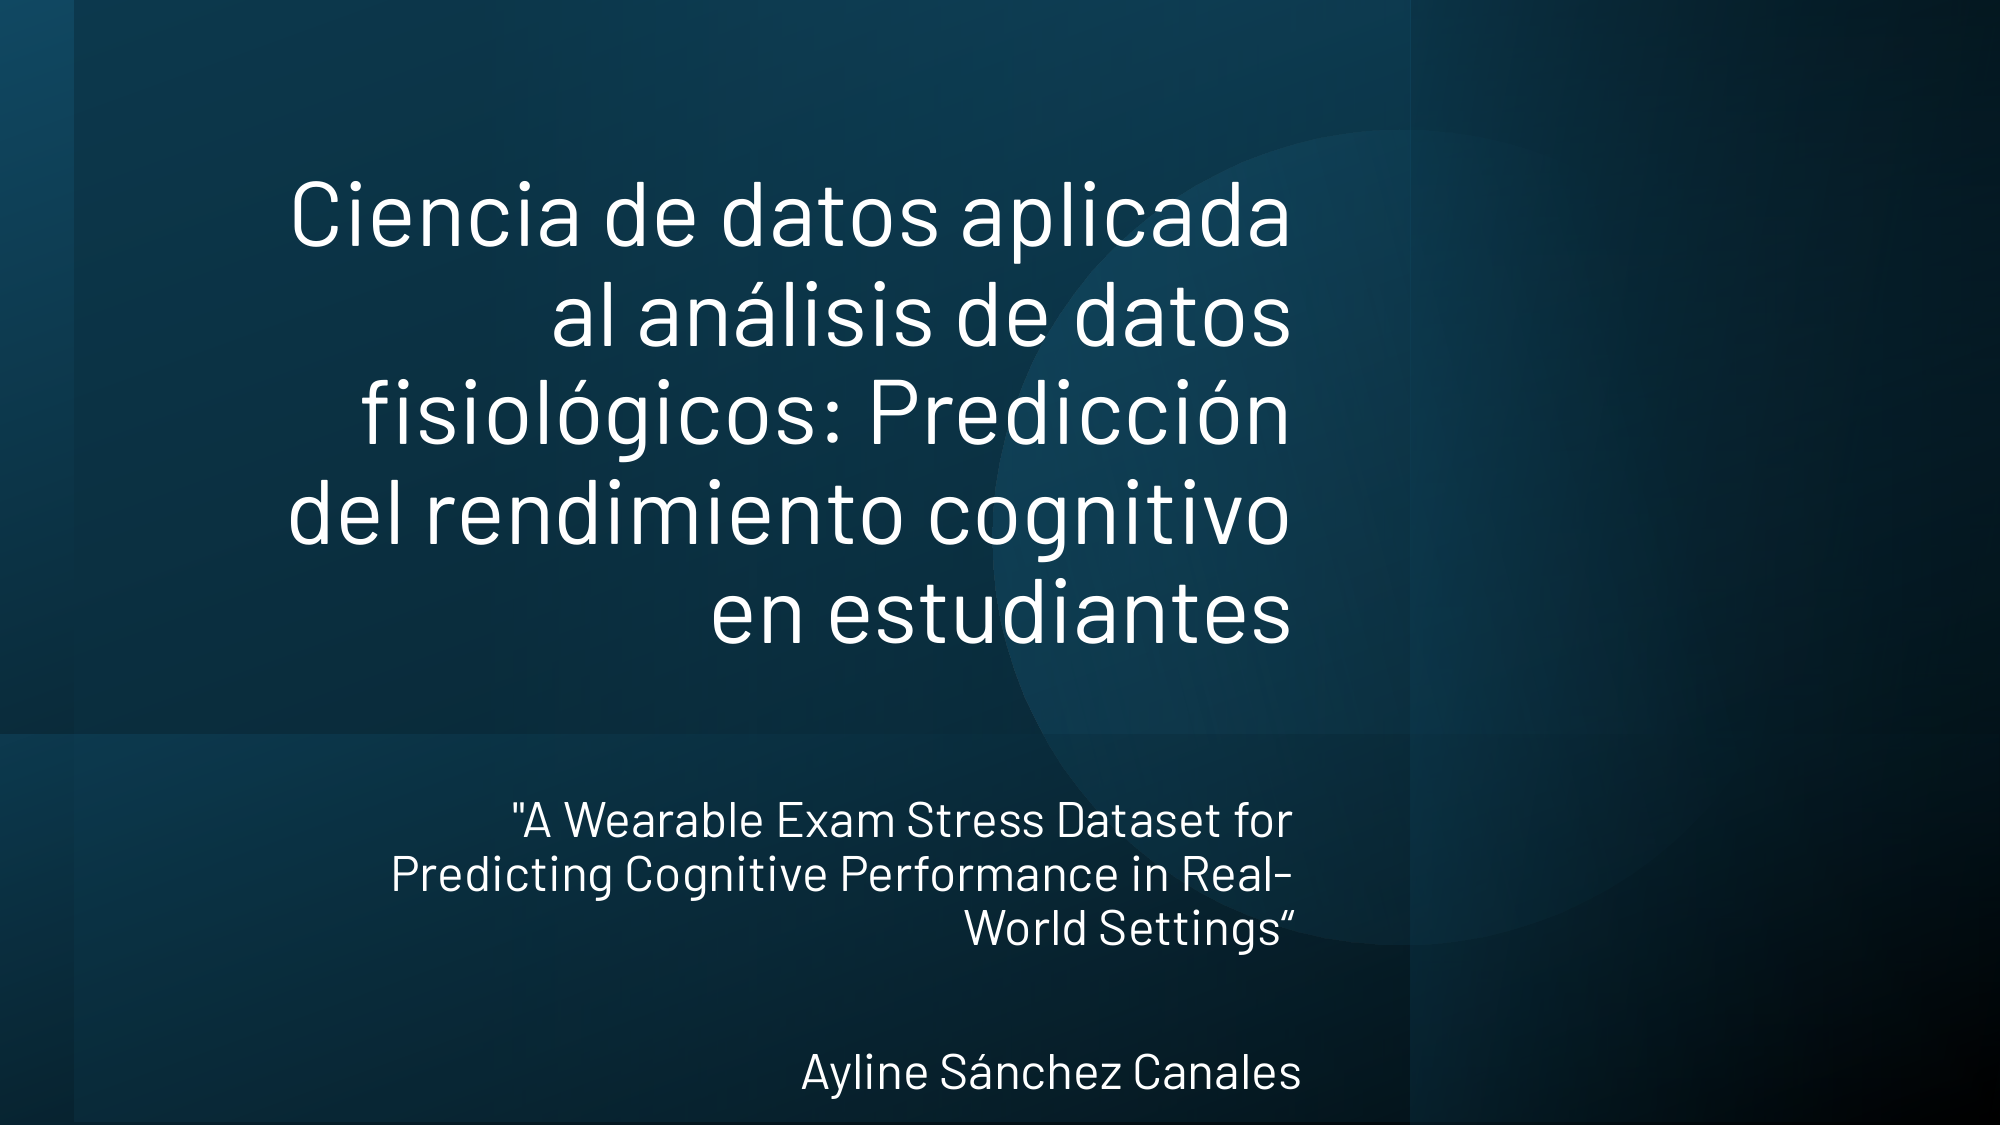

# Ciencia de datos aplicada al análisis de datos fisiológicos: Predicción del rendimiento cognitivo en estudiantes

"A Wearable Exam Stress Dataset for Predicting Cognitive Performance in Real-World Settings“

Ayline Sánchez Canales